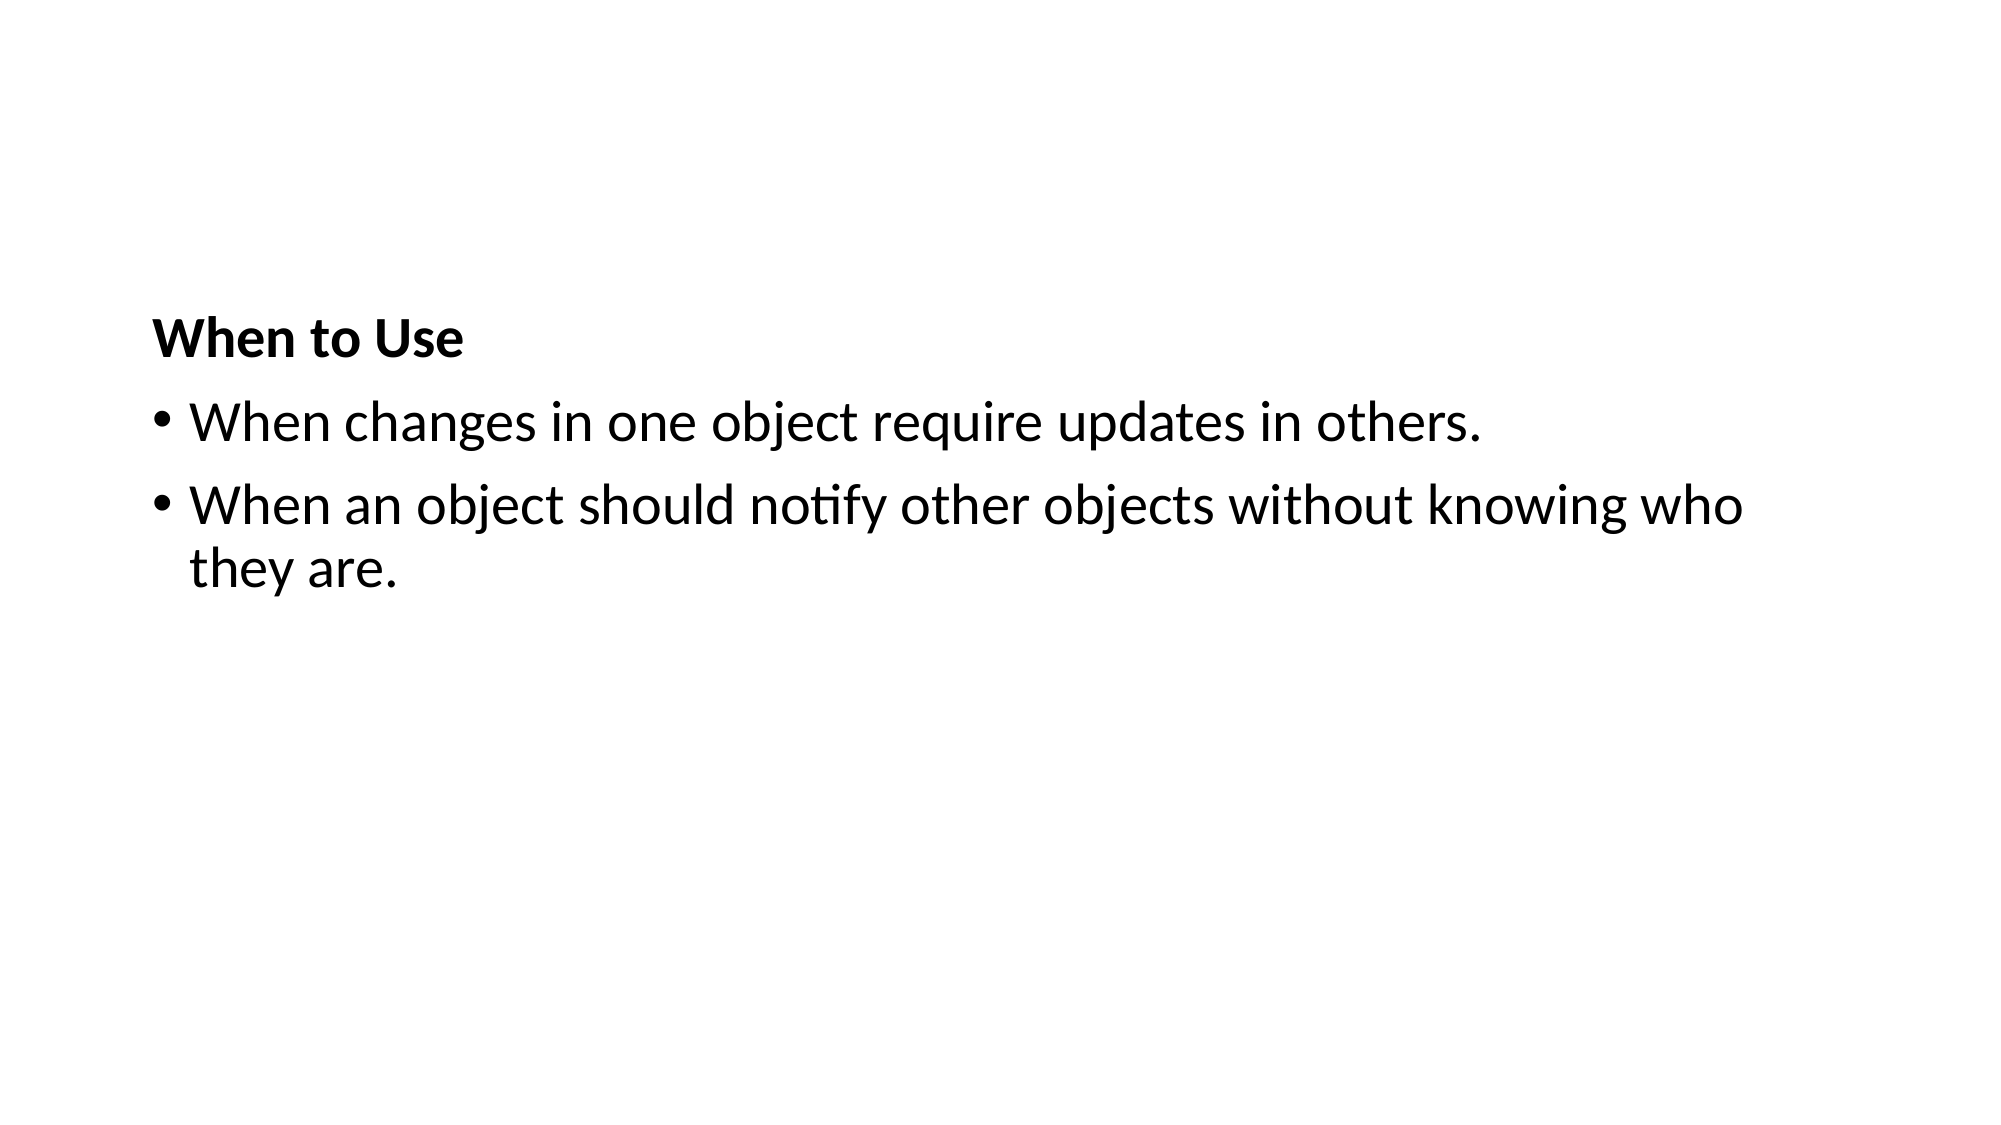

#
When to Use
When changes in one object require updates in others.
When an object should notify other objects without knowing who they are.